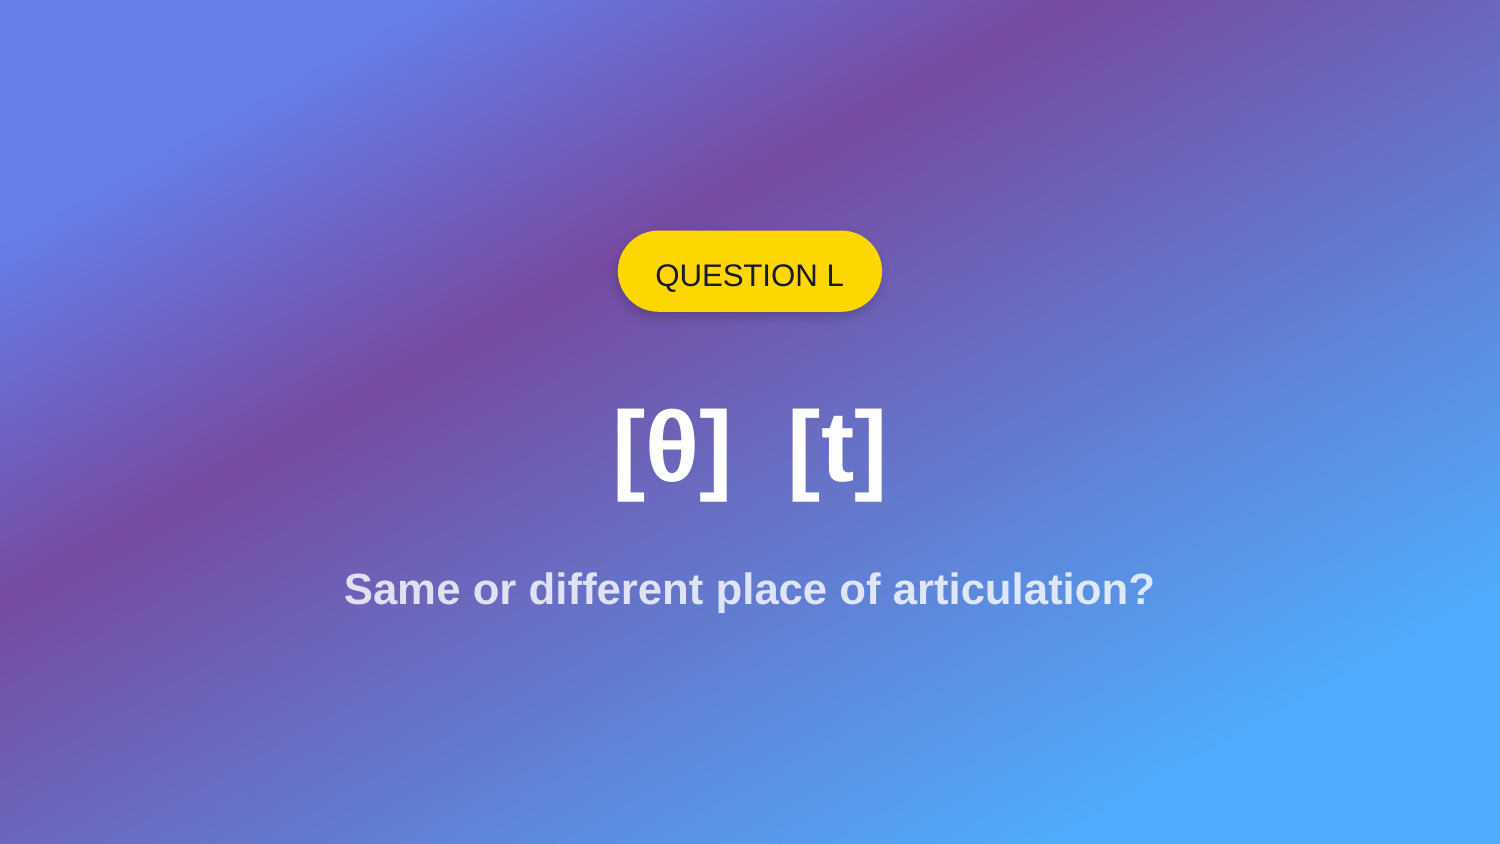

QUESTION L
[θ]  [t]
Same or different place of articulation?